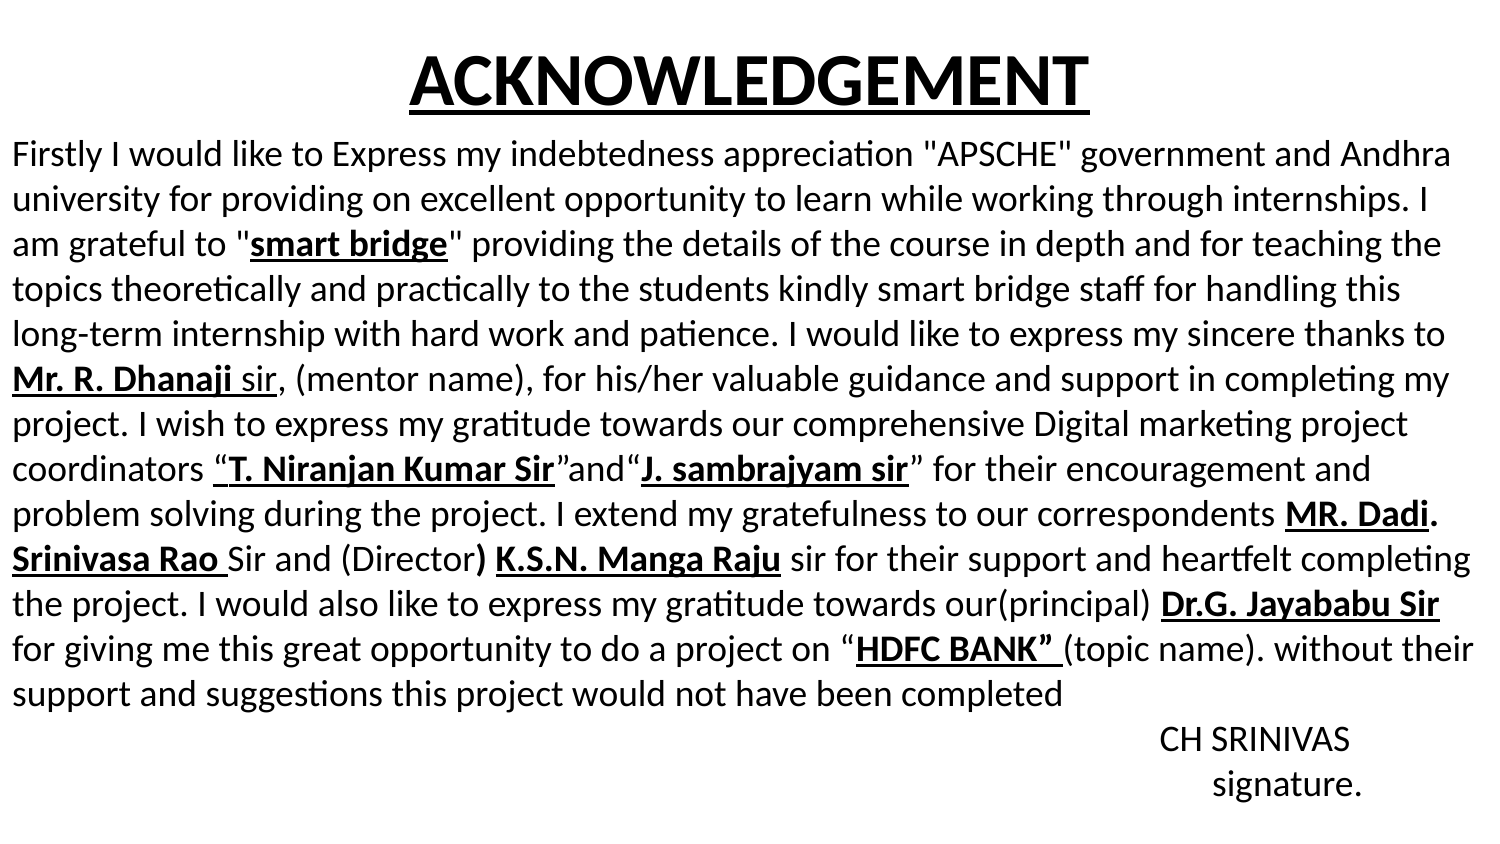

ACKNOWLEDGEMENT

Firstly I would like to Express my indebtedness appreciation "APSCHE" government and Andhra university for providing on excellent opportunity to learn while working through internships. I am grateful to "smart bridge" providing the details of the course in depth and for teaching the topics theoretically and practically to the students kindly smart bridge staff for handling this long-term internship with hard work and patience. I would like to express my sincere thanks to Mr. R. Dhanaji sir, (mentor name), for his/her valuable guidance and support in completing my project. I wish to express my gratitude towards our comprehensive Digital marketing project coordinators “T. Niranjan Kumar Sir”and“J. sambrajyam sir” for their encouragement and problem solving during the project. I extend my gratefulness to our correspondents MR. Dadi. Srinivasa Rao Sir and (Director) K.S.N. Manga Raju sir for their support and heartfelt completing the project. I would also like to express my gratitude towards our(principal) Dr.G. Jayababu Sir for giving me this great opportunity to do a project on “HDFC BANK” (topic name). without their support and suggestions this project would not have been completed
                                                                                                                                       CH SRINIVAS
								signature.